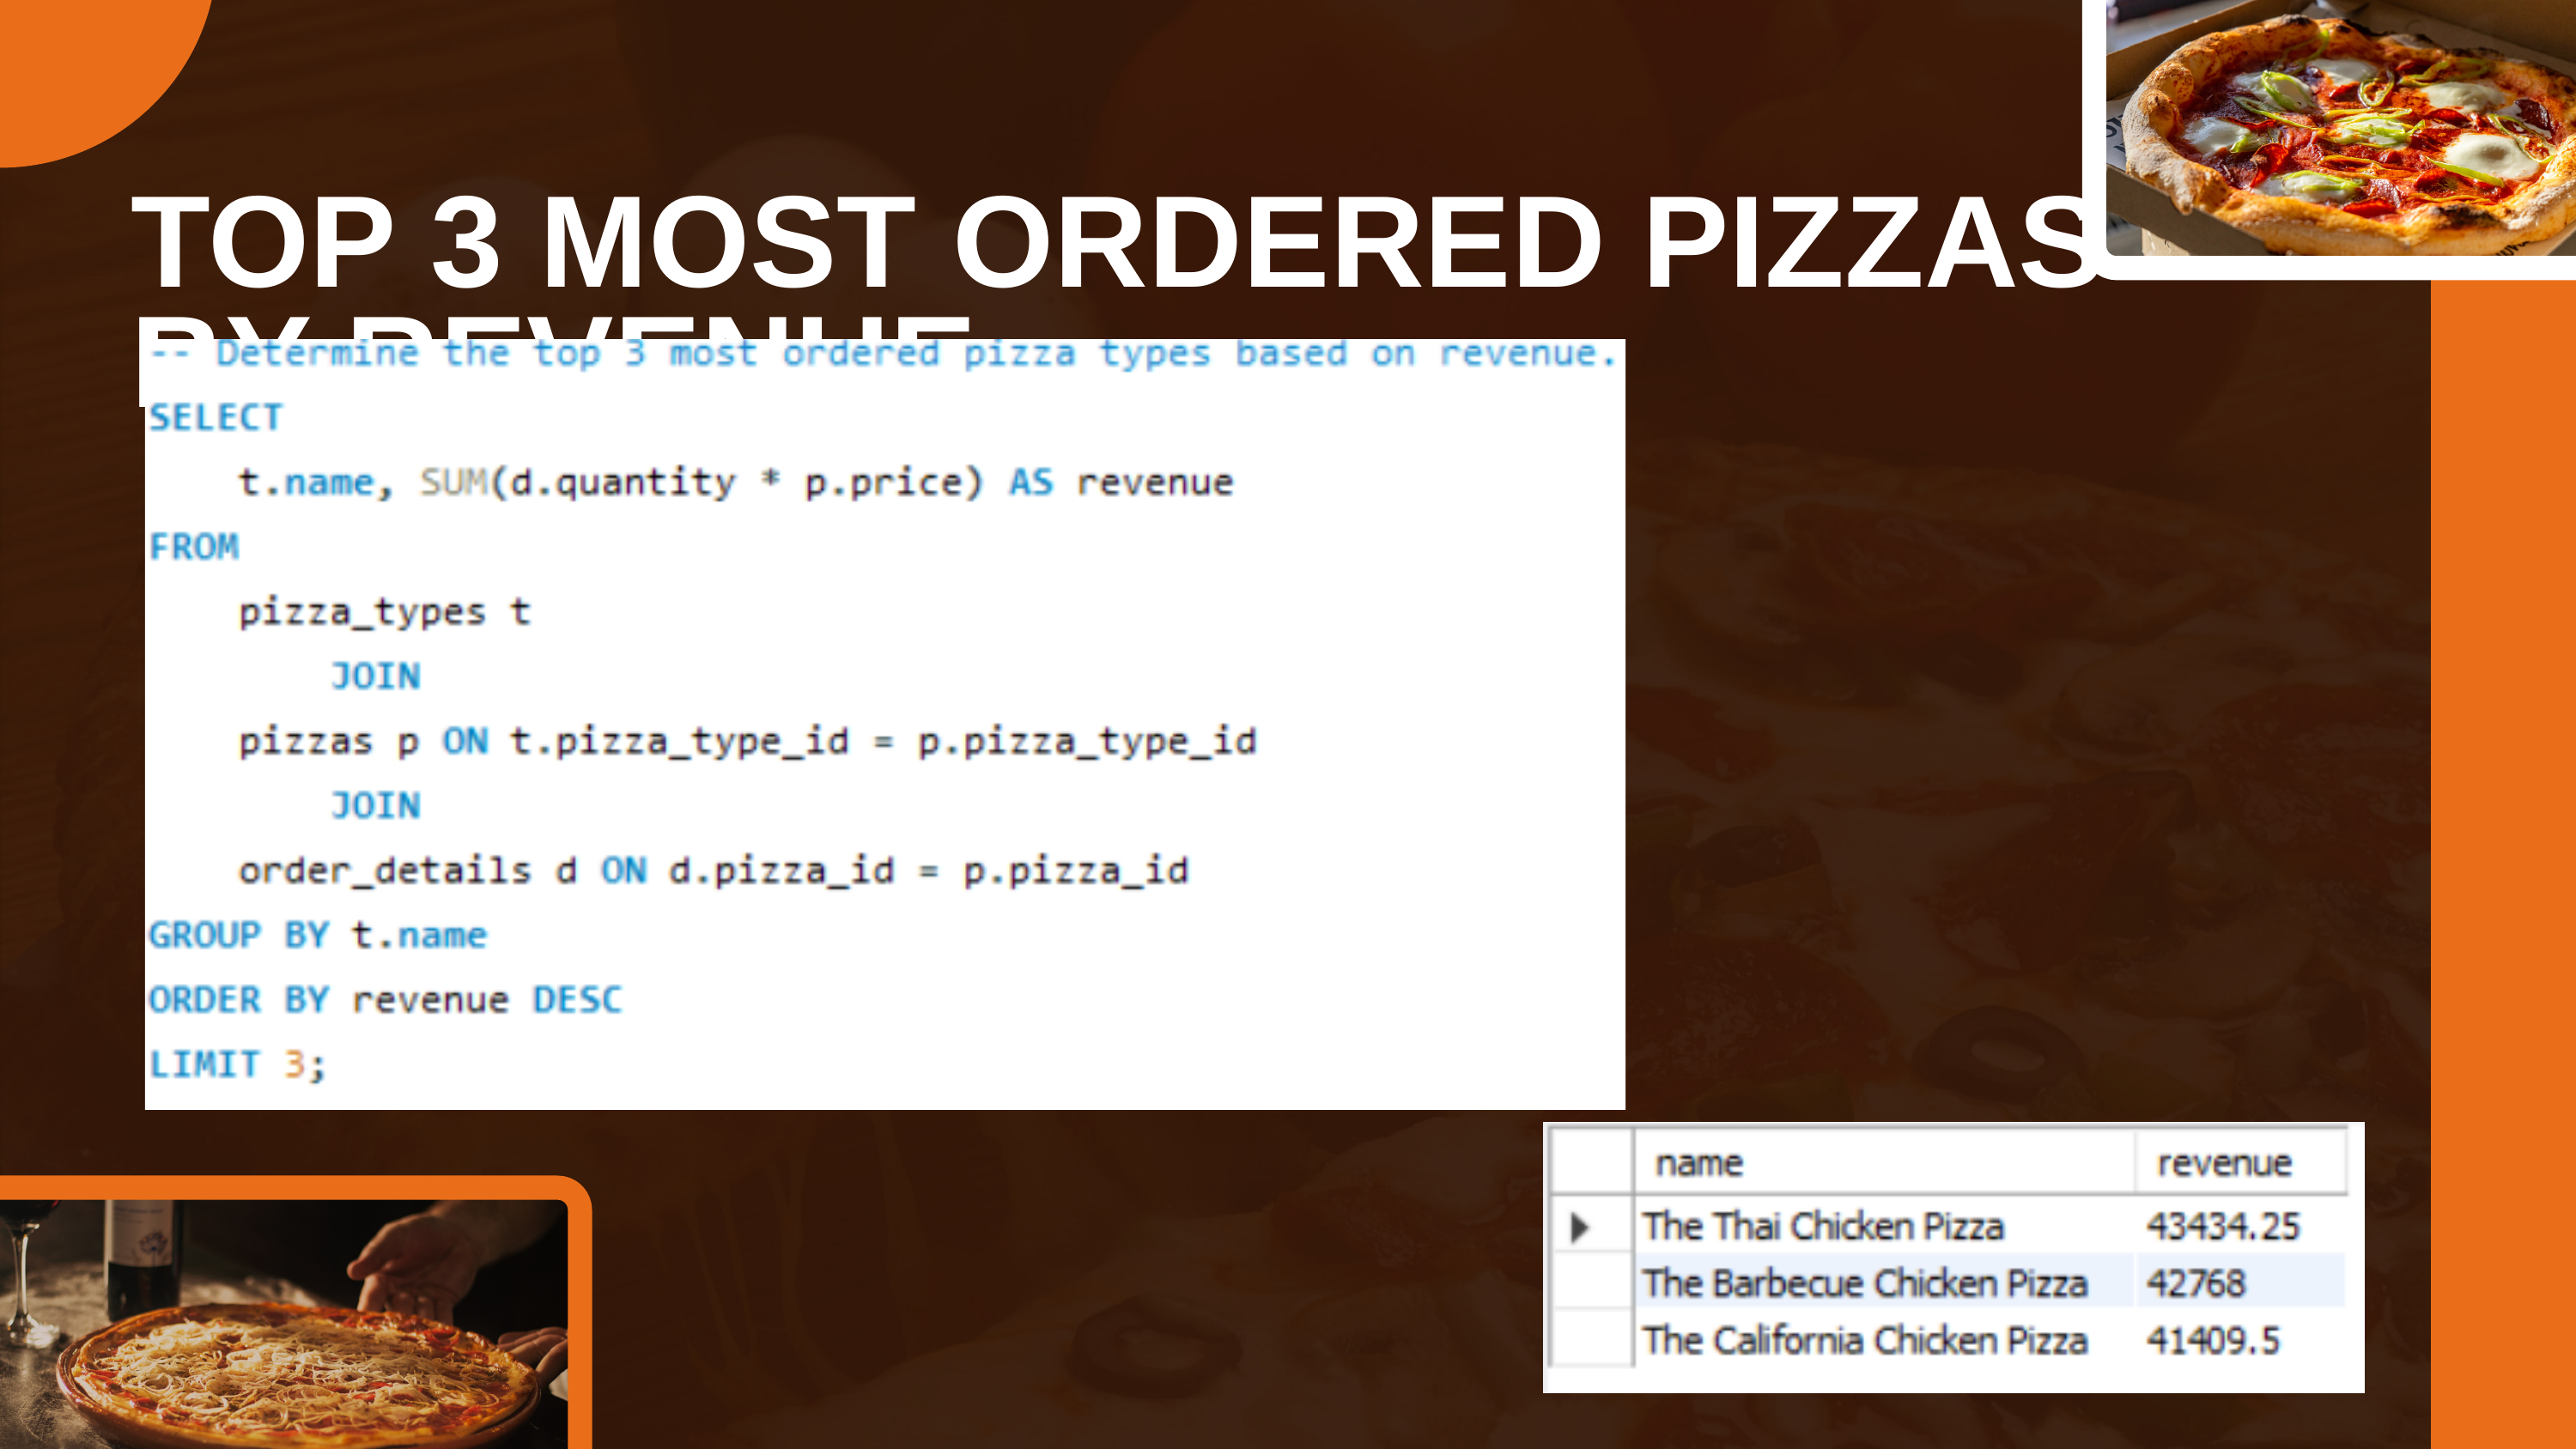

TOP 3 MOST ORDERED PIZZAS BY REVENUE